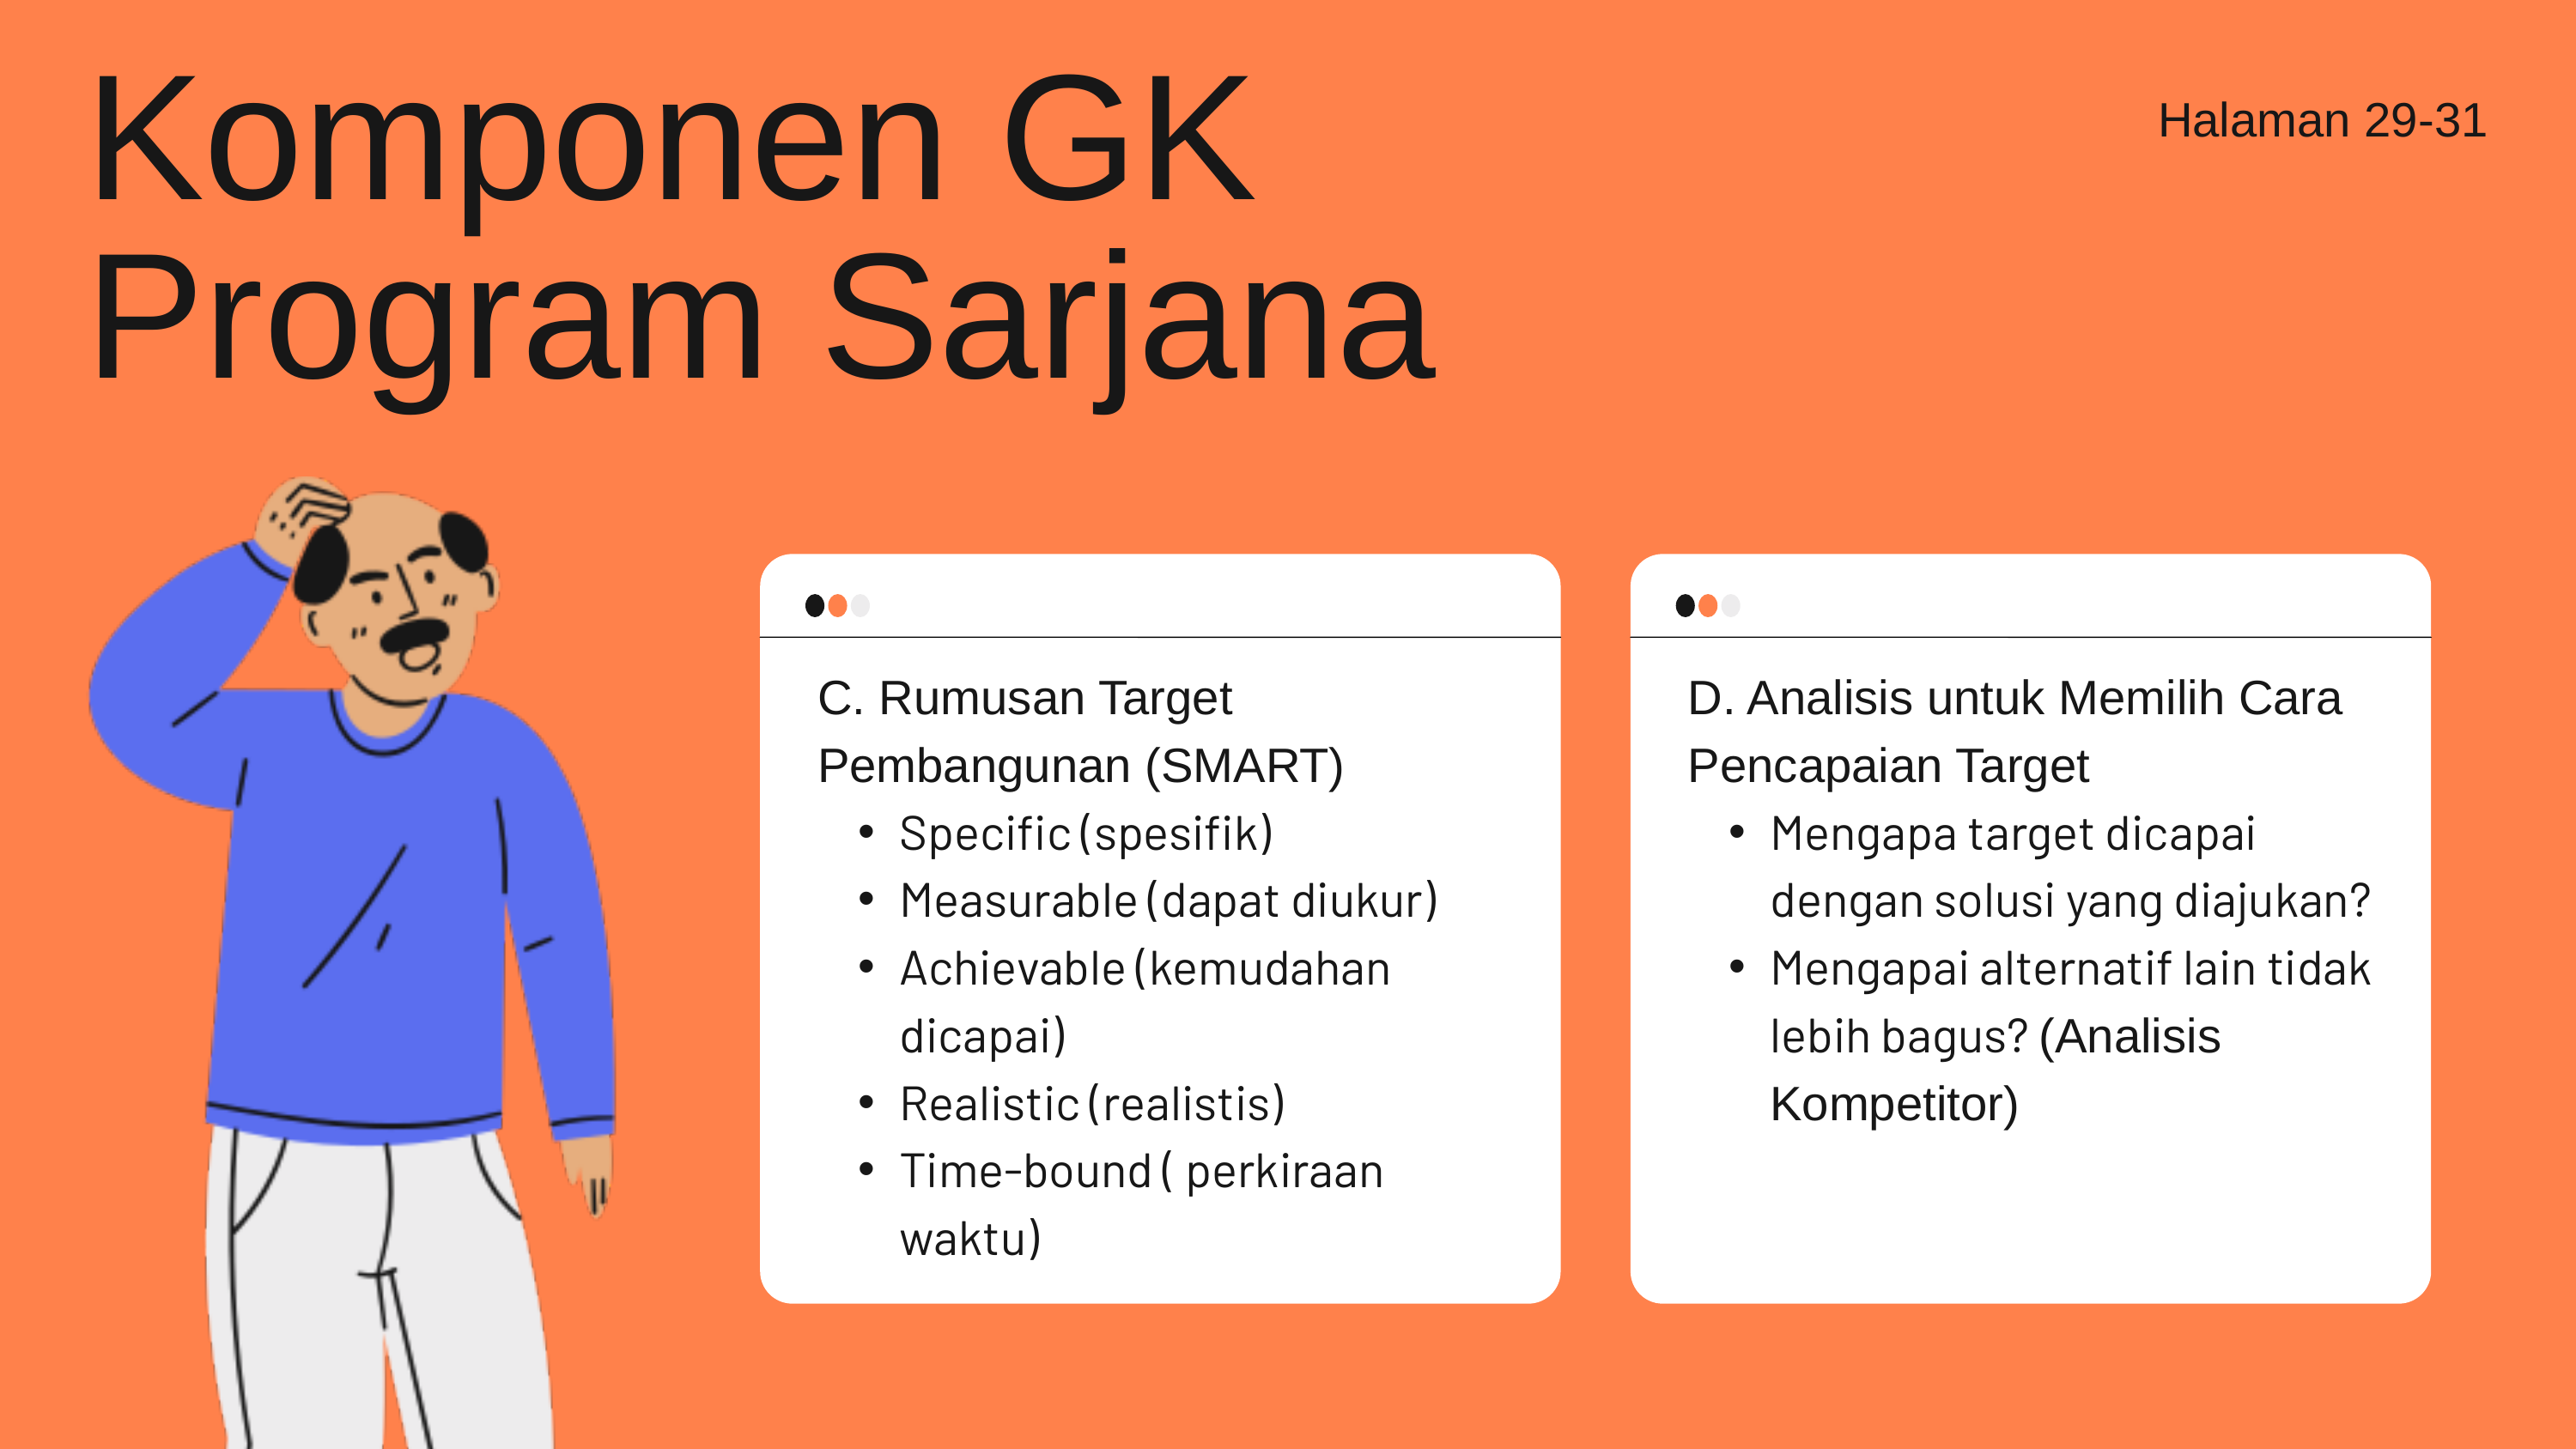

Komponen GK Program Sarjana
Halaman 29-31

C. Rumusan Target Pembangunan (SMART)
Specific (spesifik)
Measurable (dapat diukur)
Achievable (kemudahan dicapai)
Realistic (realistis)
Time-bound ( perkiraan waktu)
D. Analisis untuk Memilih Cara Pencapaian Target
Mengapa target dicapai dengan solusi yang diajukan?
Mengapai alternatif lain tidak lebih bagus? (Analisis Kompetitor)